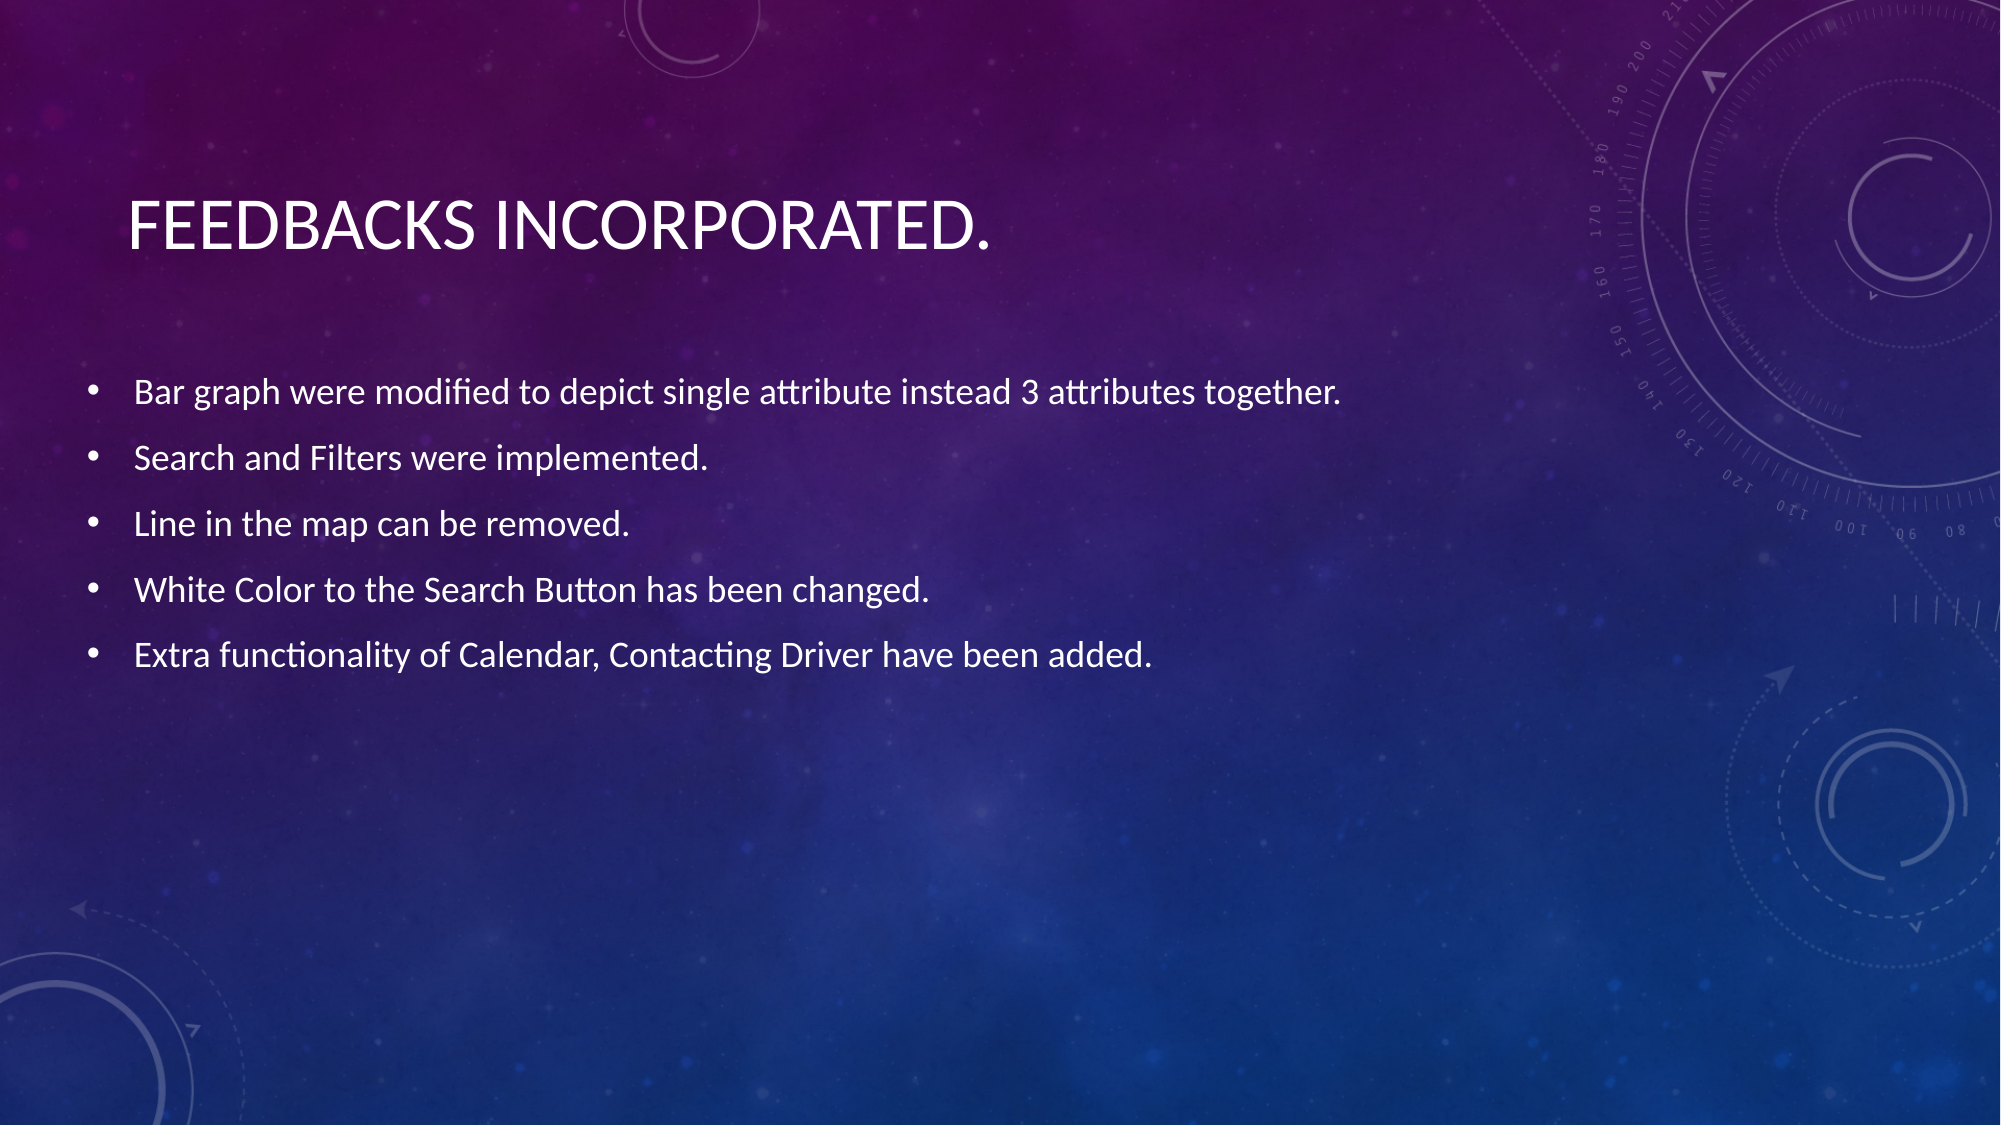

# FEEDBACKS INCORPORATEd.
Bar graph were modified to depict single attribute instead 3 attributes together.
Search and Filters were implemented.
Line in the map can be removed.
White Color to the Search Button has been changed.
Extra functionality of Calendar, Contacting Driver have been added.